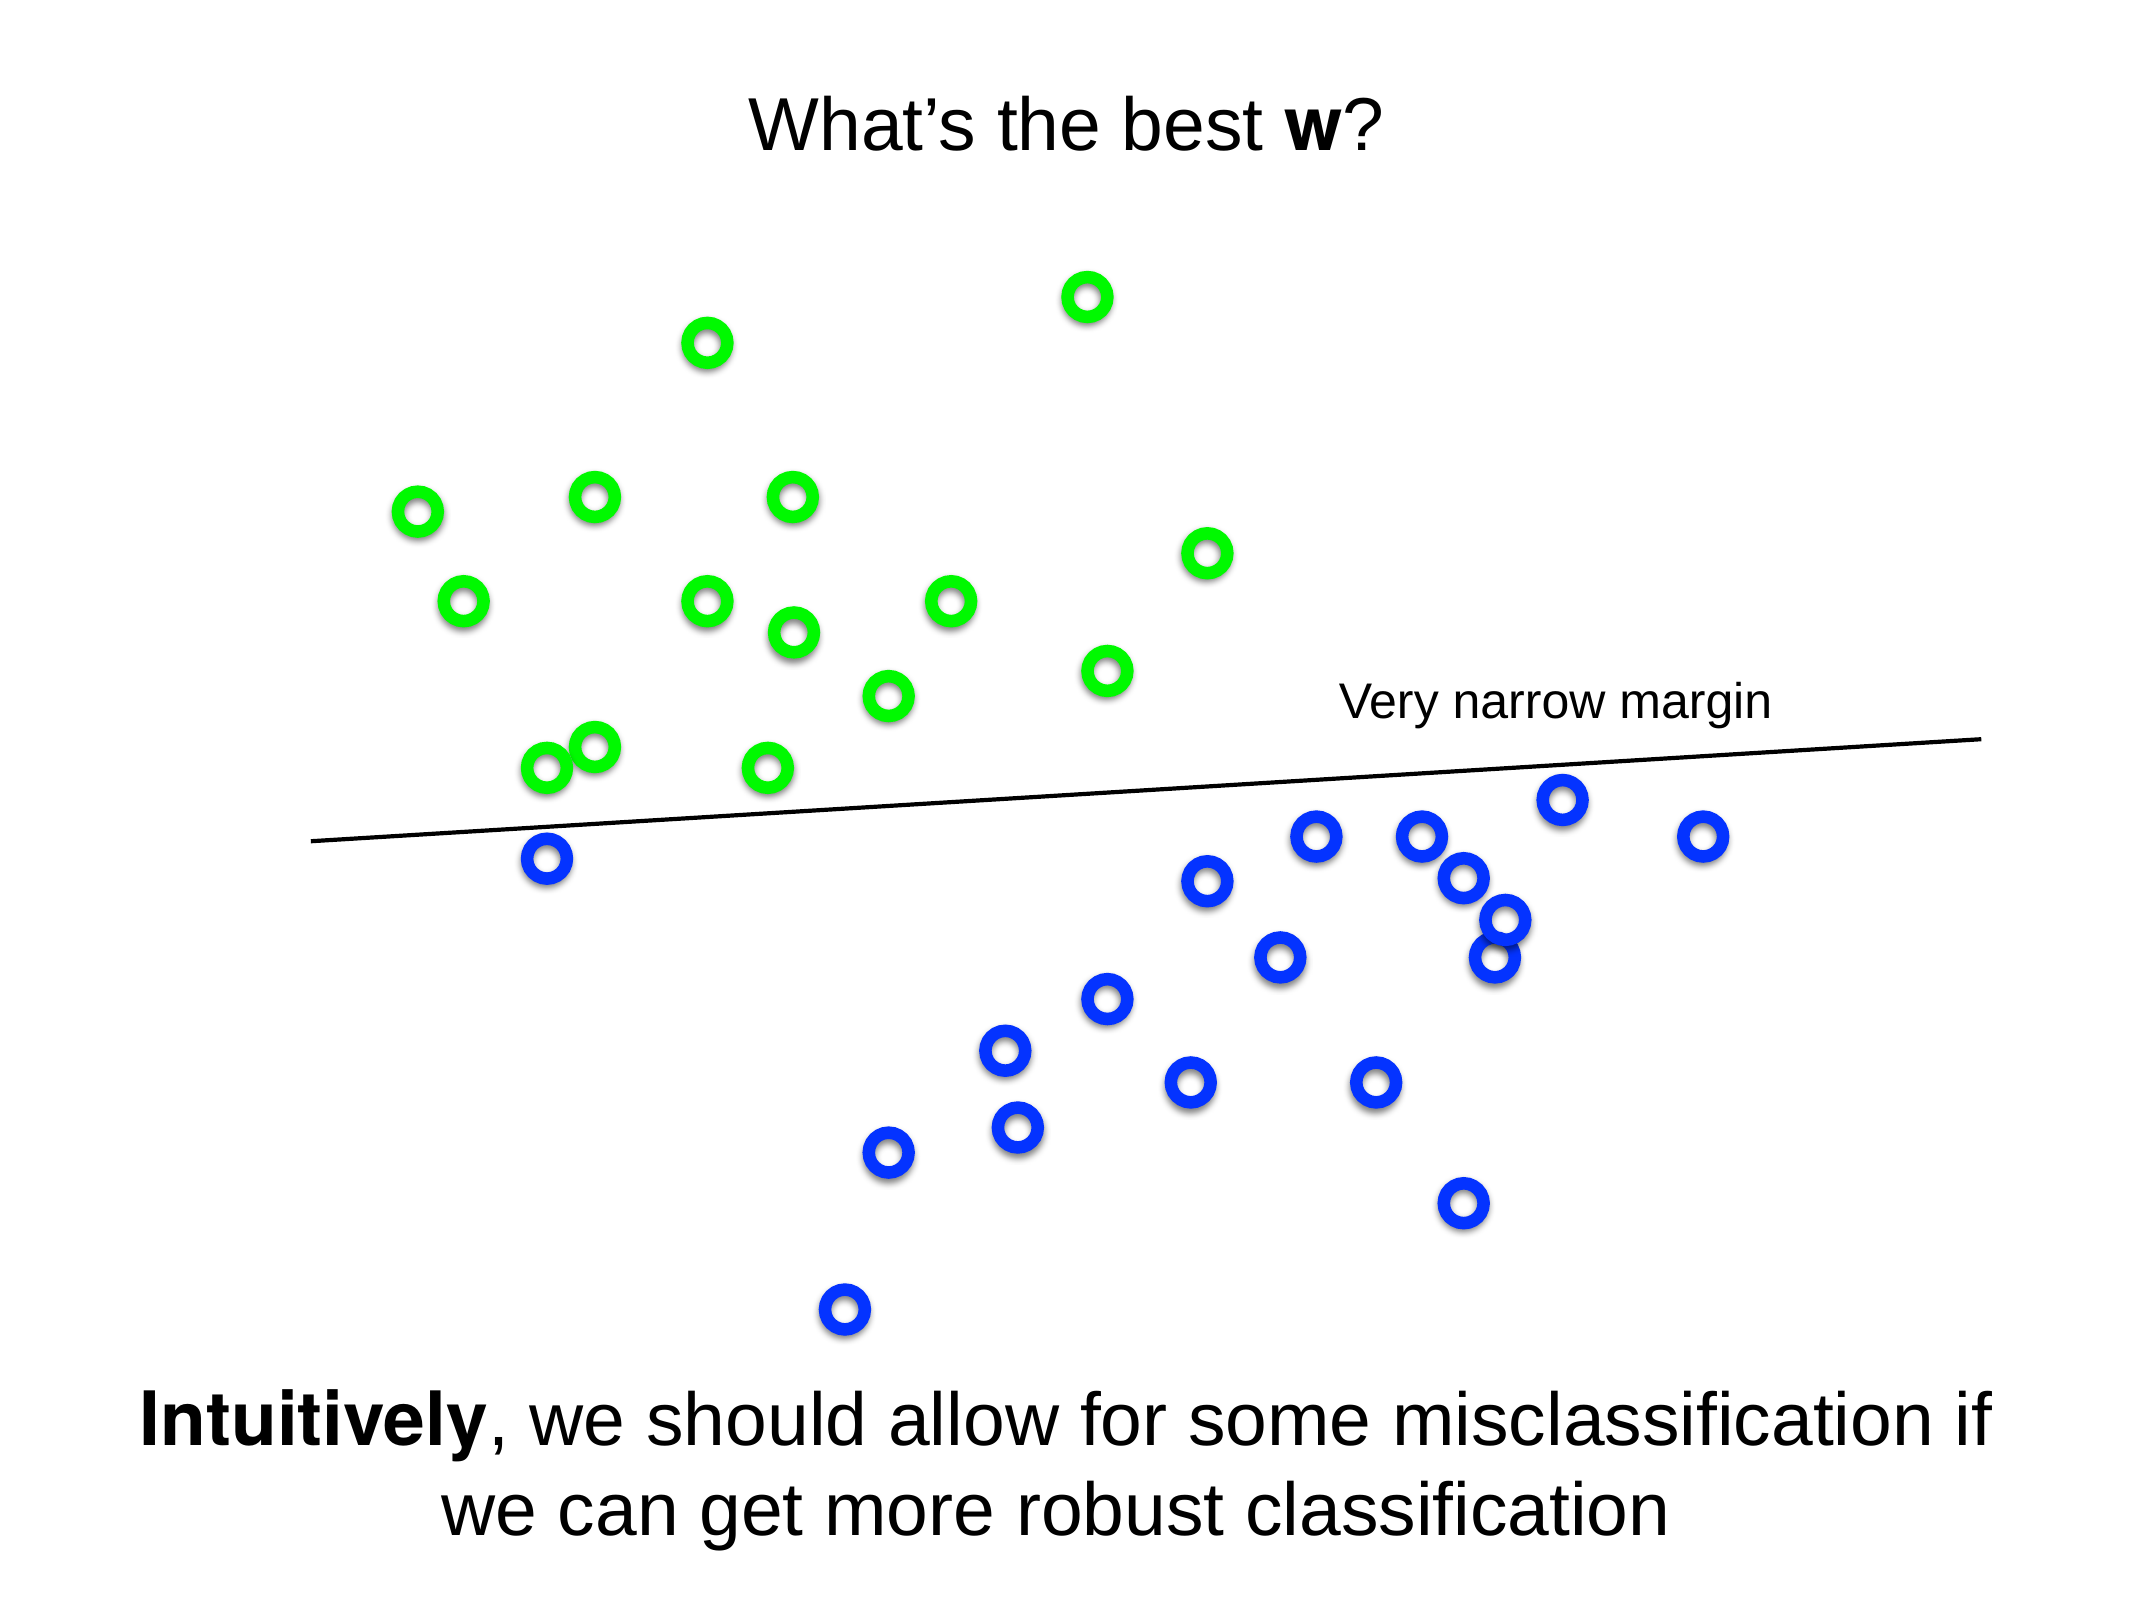

What’s the best w?

Very narrow margin

Intuitively, we should allow for some misclassification if we can get more robust classification